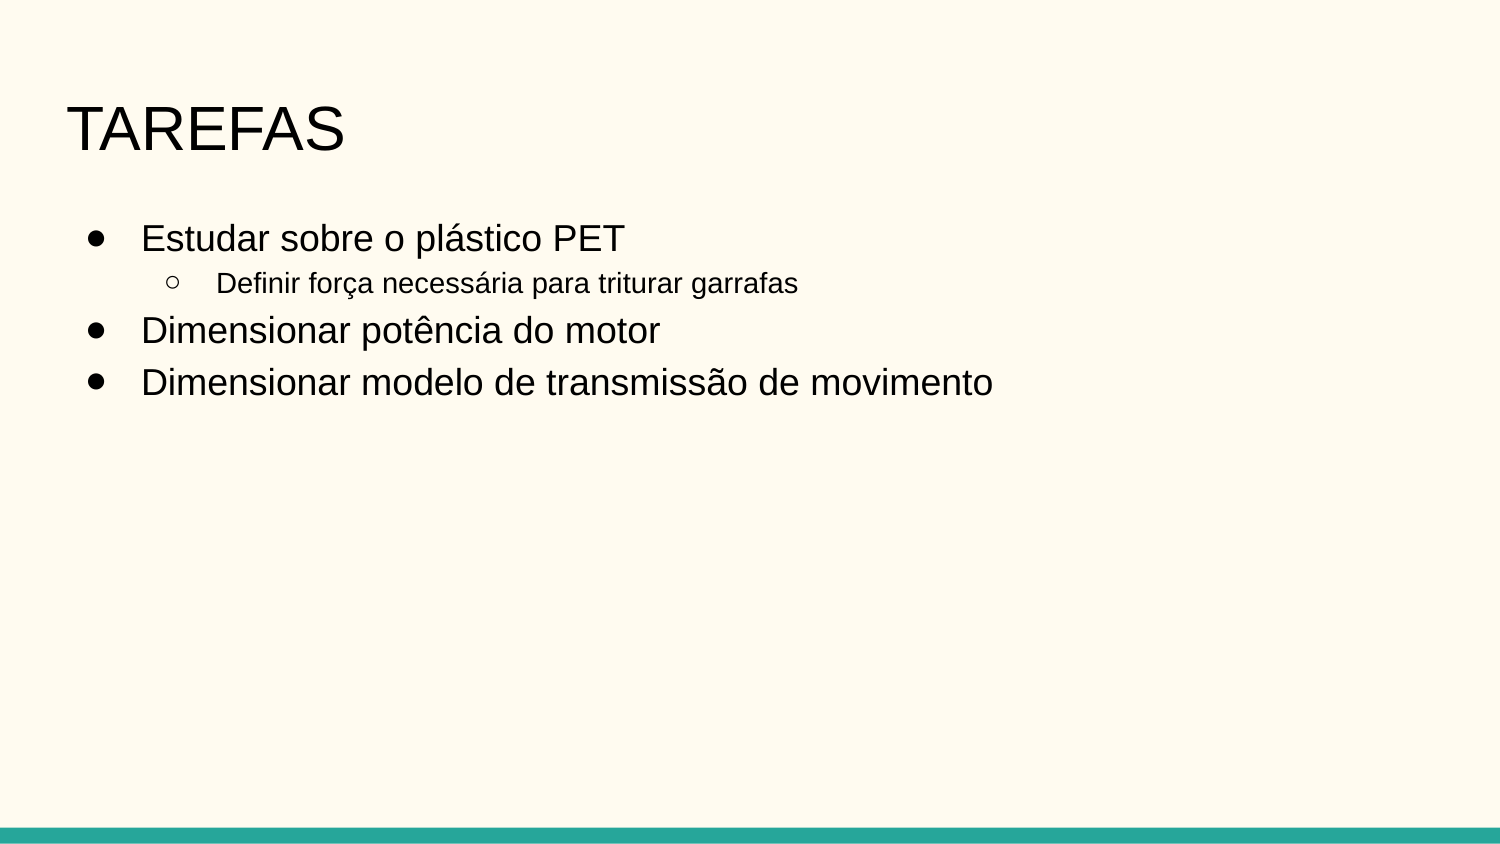

# TAREFAS
Estudar sobre o plástico PET
Definir força necessária para triturar garrafas
Dimensionar potência do motor
Dimensionar modelo de transmissão de movimento